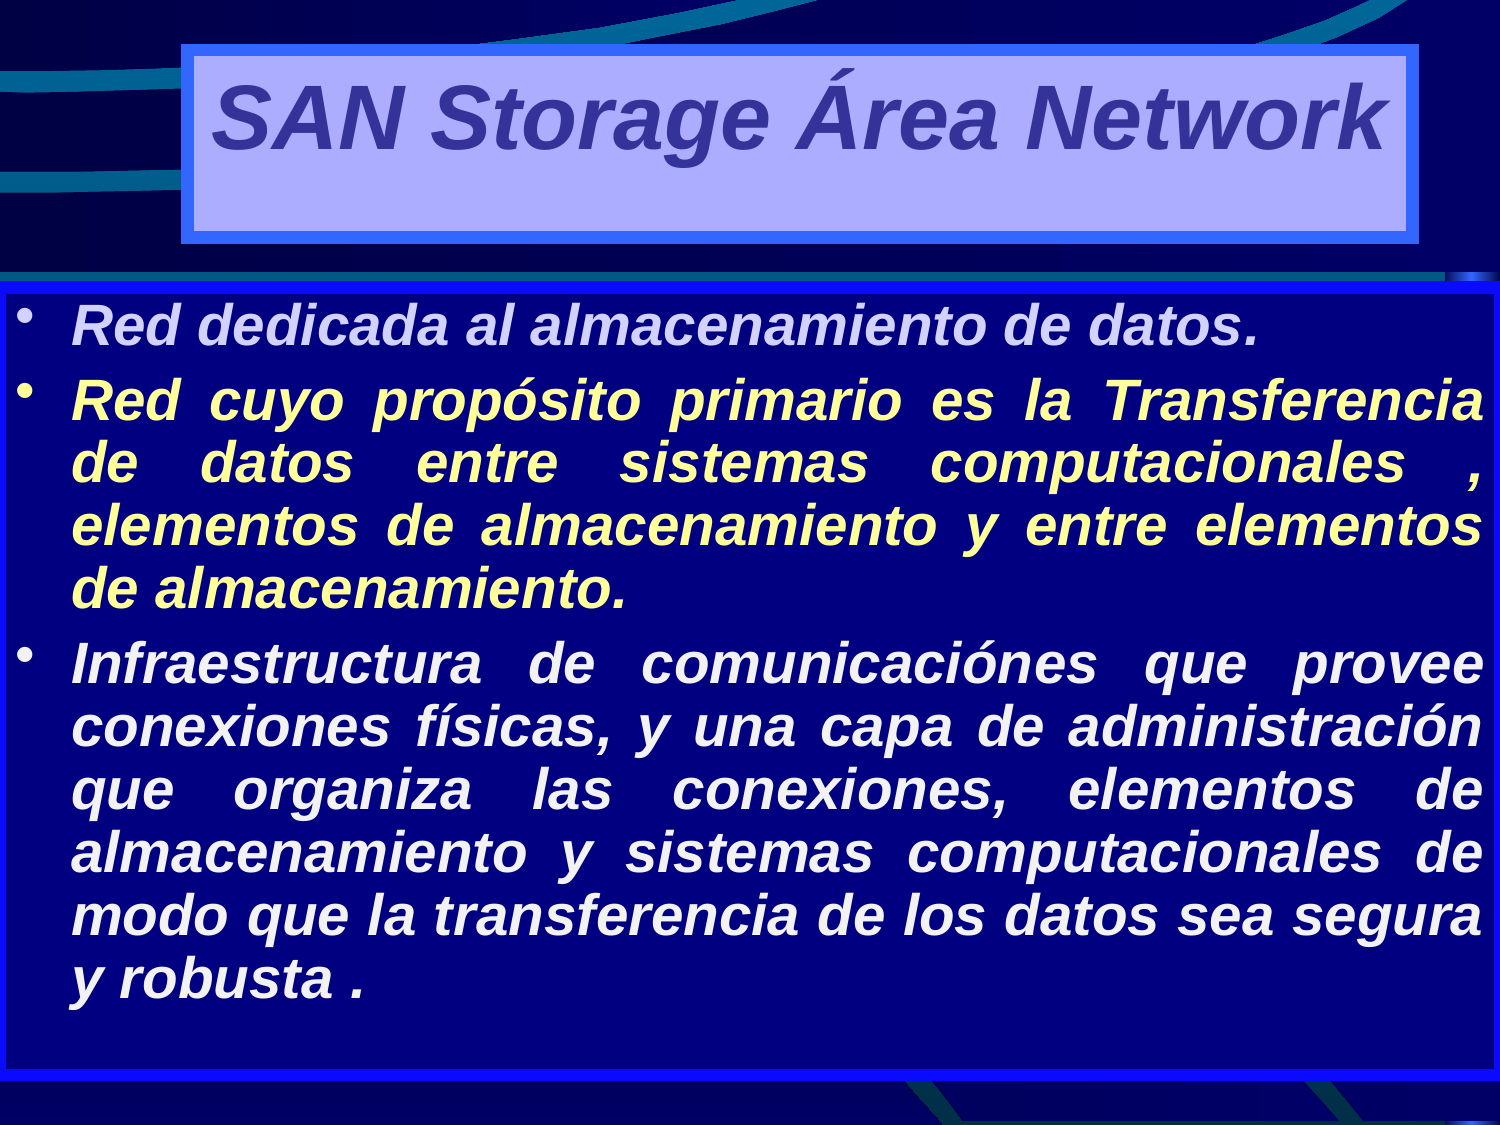

# SAN Storage Área Network
Red dedicada al almacenamiento de datos.
Red cuyo propósito primario es la Transferencia de datos entre sistemas computacionales , elementos de almacenamiento y entre elementos de almacenamiento.
Infraestructura de comunicaciónes que provee conexiones físicas, y una capa de administración que organiza las conexiones, elementos de almacenamiento y sistemas computacionales de modo que la transferencia de los datos sea segura y robusta .